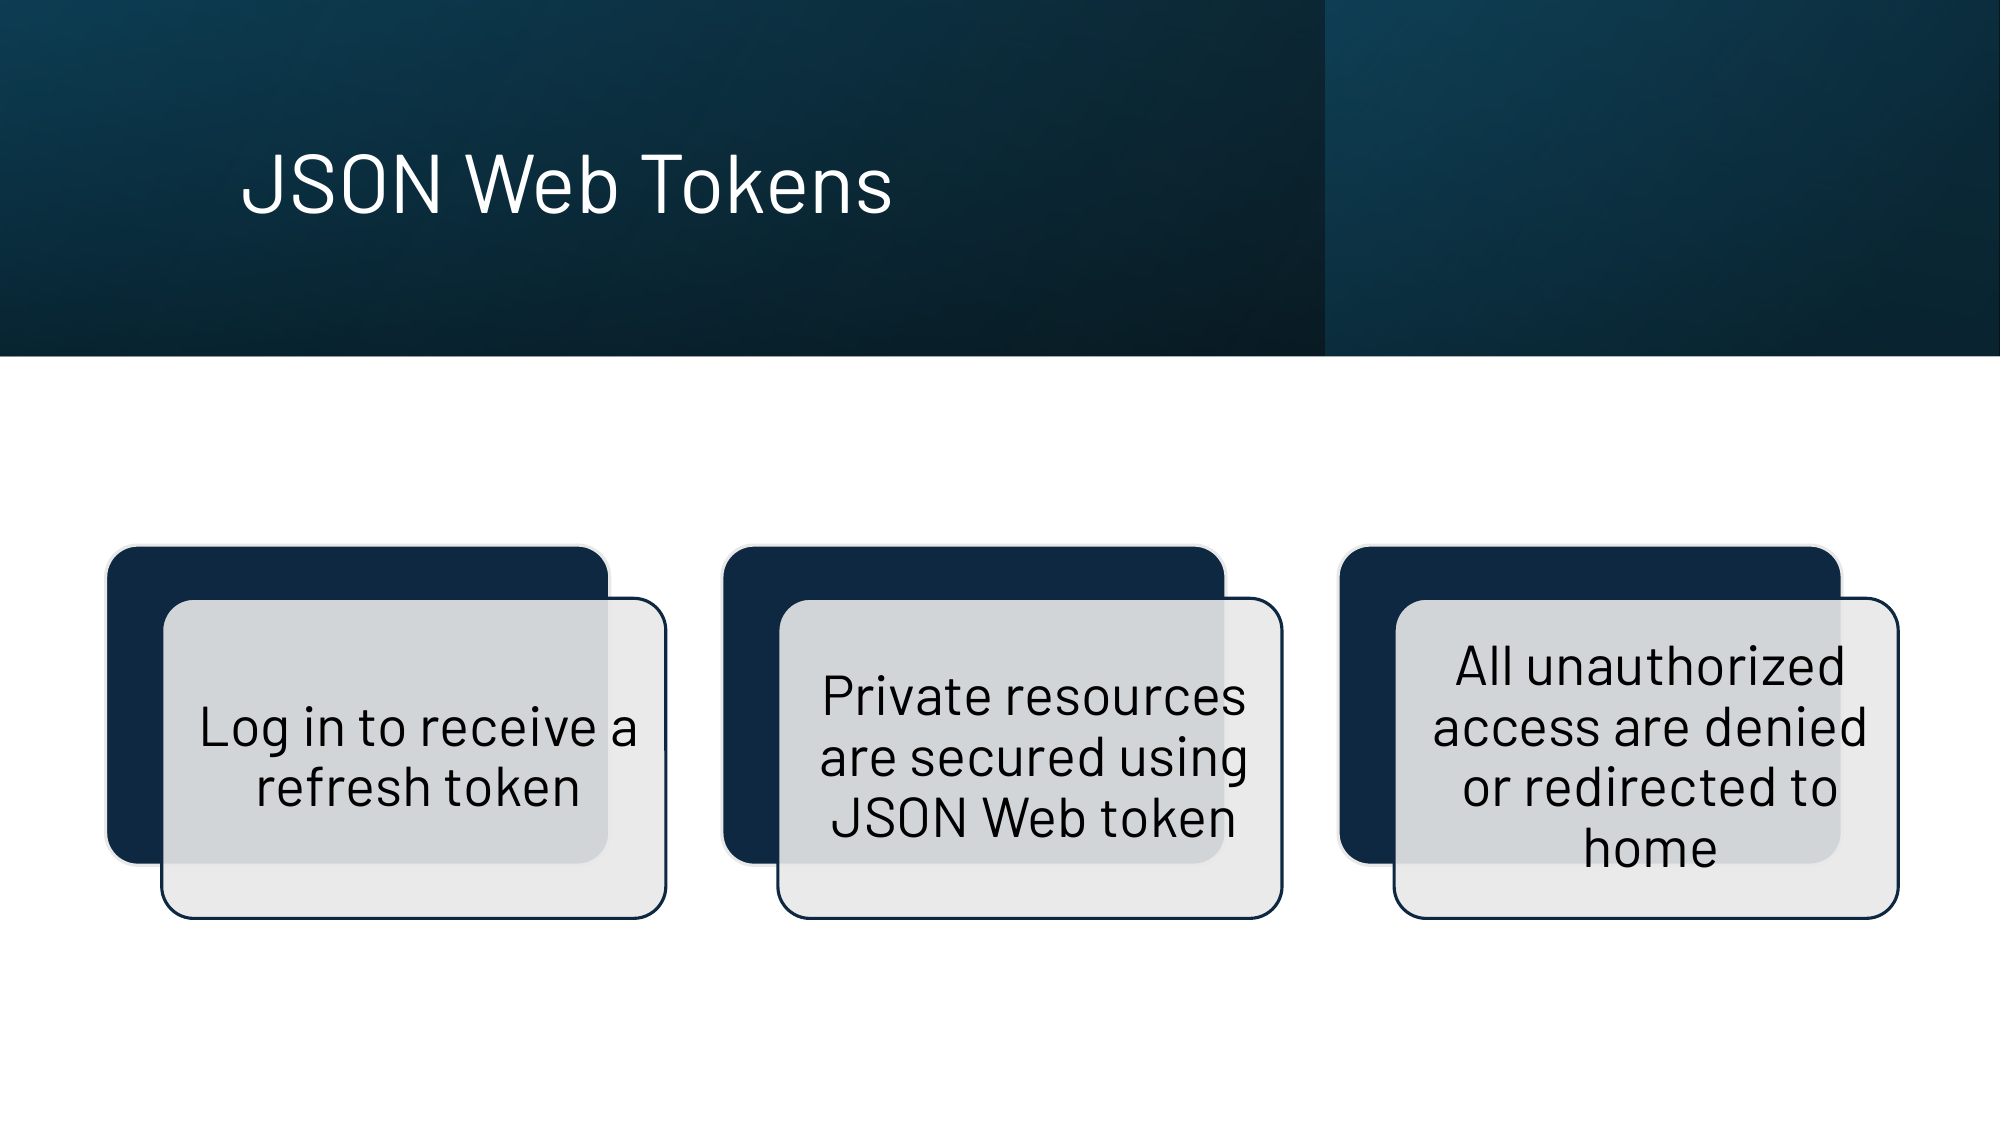

# JSON Web Tokens
Log in to receive a refresh token
Private resources are secured using JSON Web token
All unauthorized access are denied or redirected to home